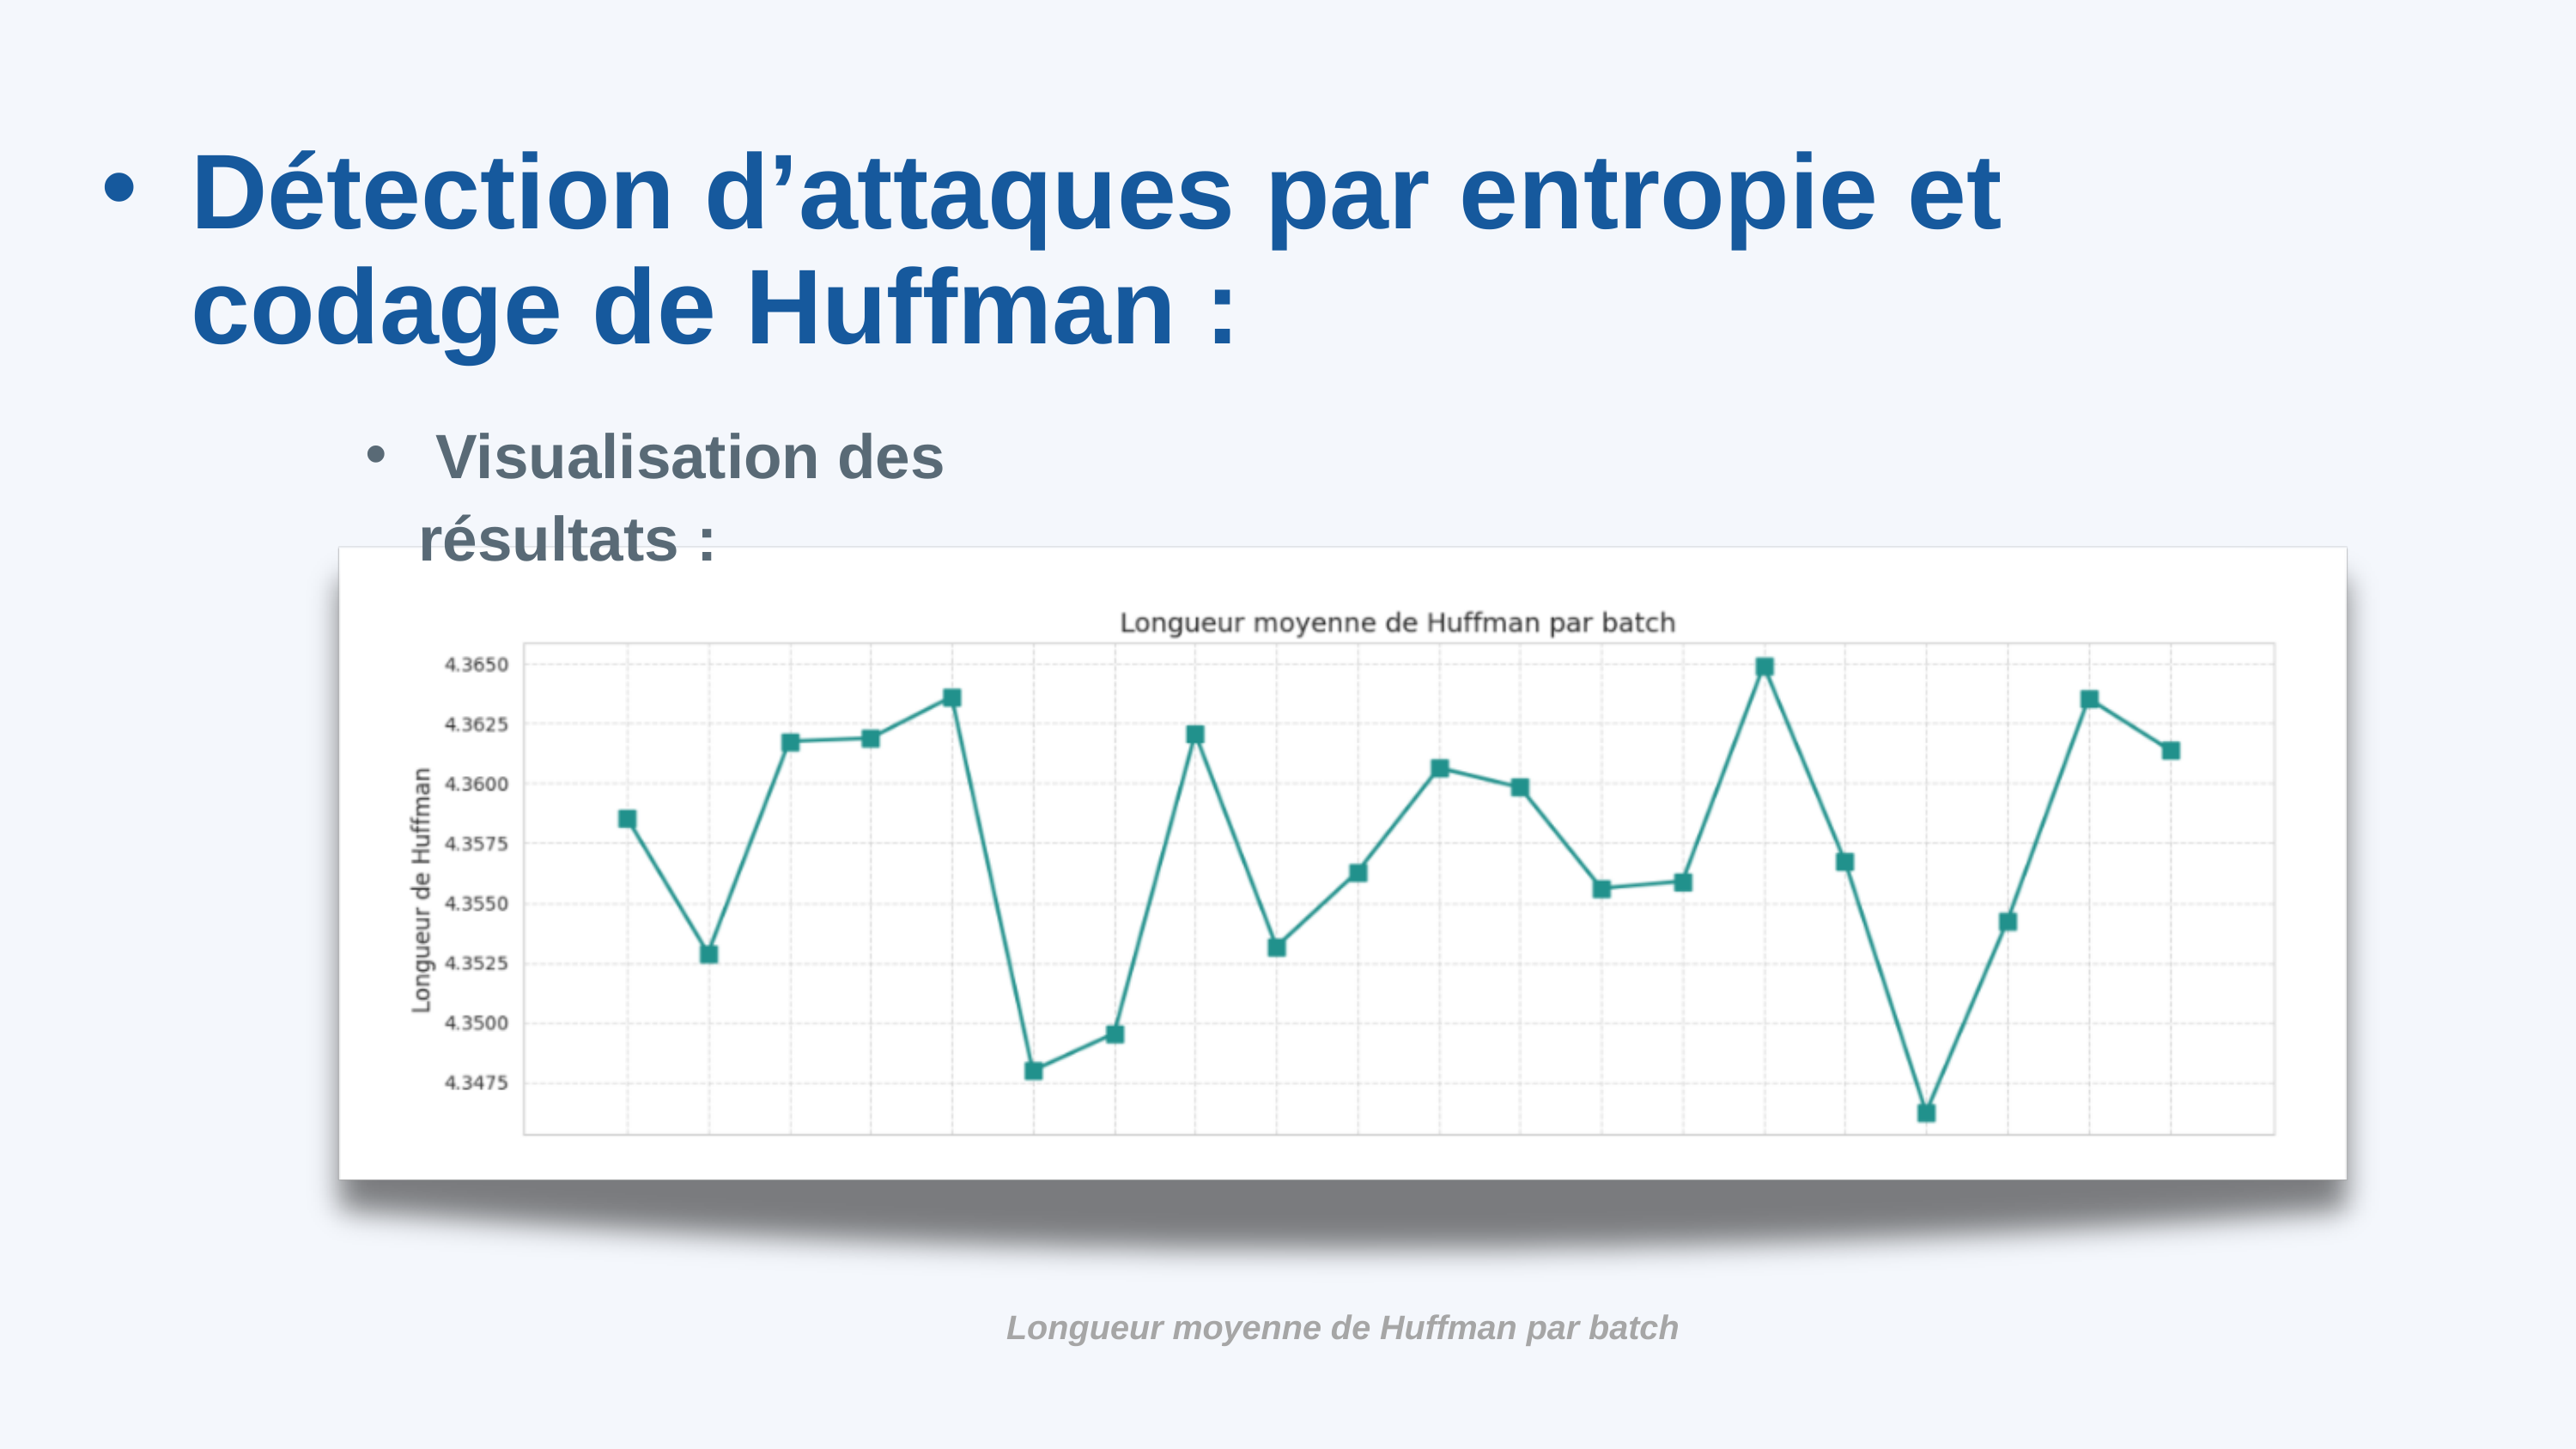

Détection d’attaques par entropie et codage de Huffman :
 Visualisation des résultats :

Longueur moyenne de Huffman par batch